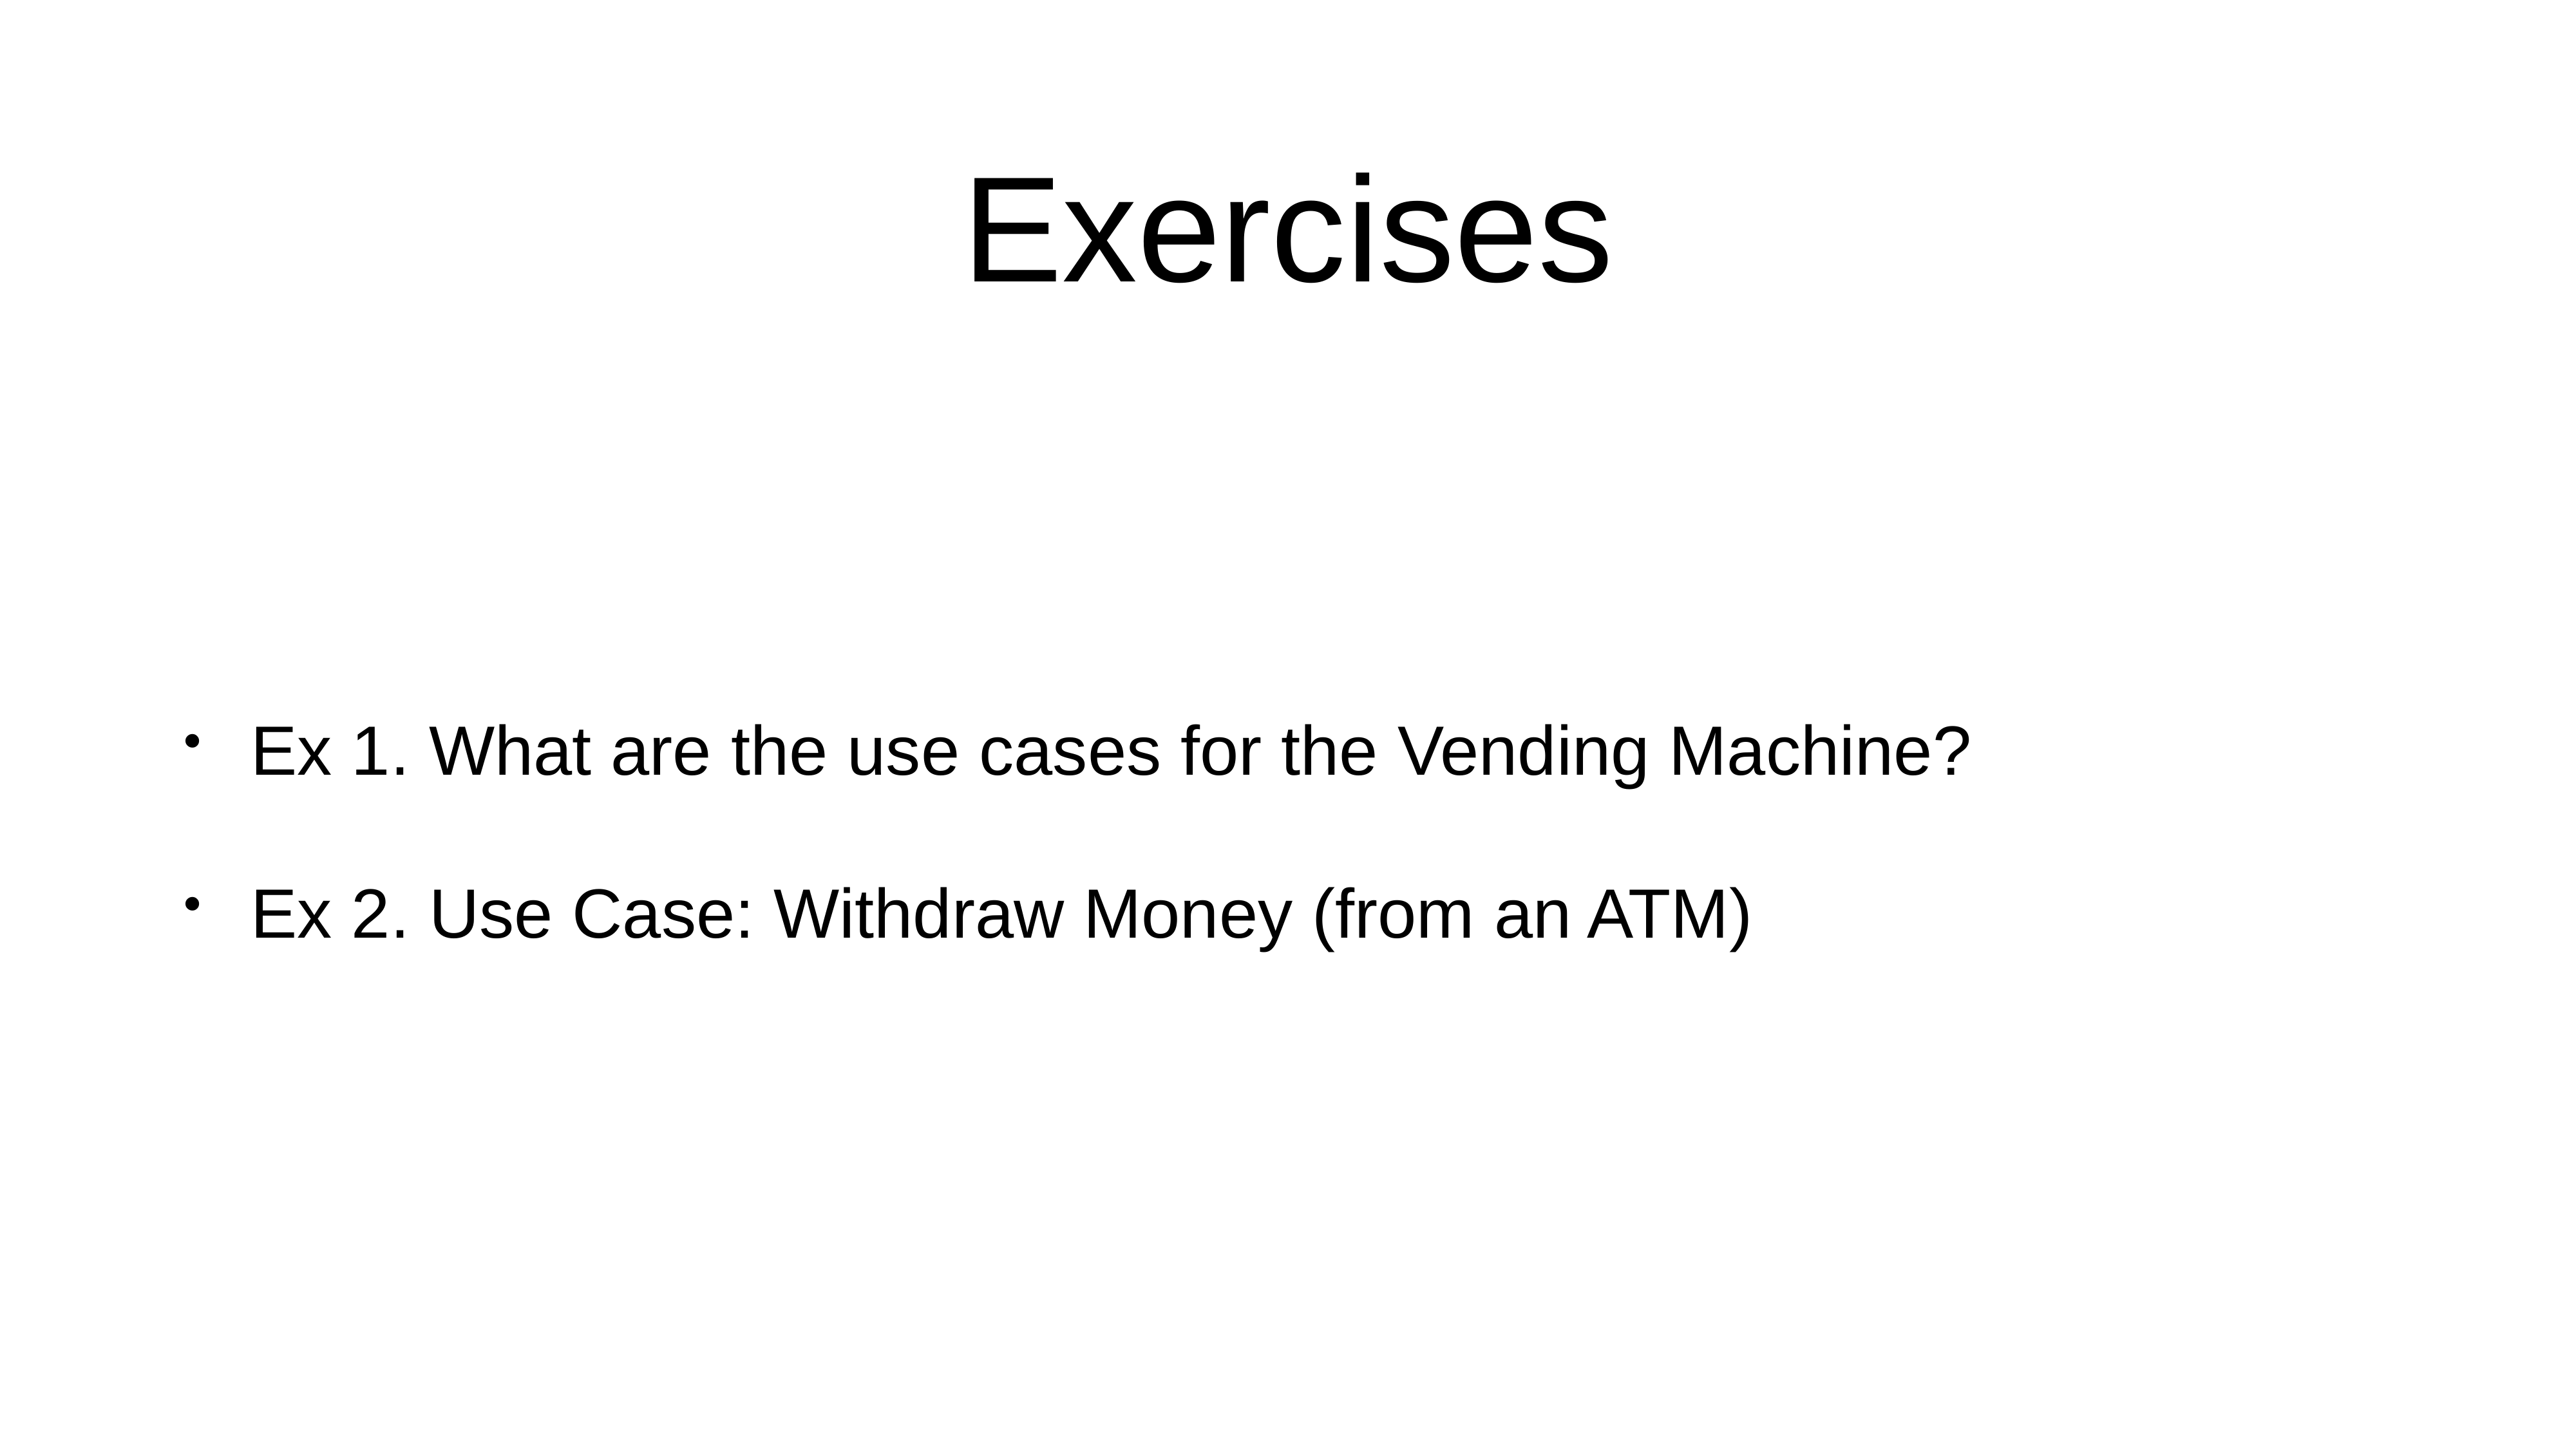

# Exercises
Ex 1. What are the use cases for the Vending Machine?
Ex 2. Use Case: Withdraw Money (from an ATM)